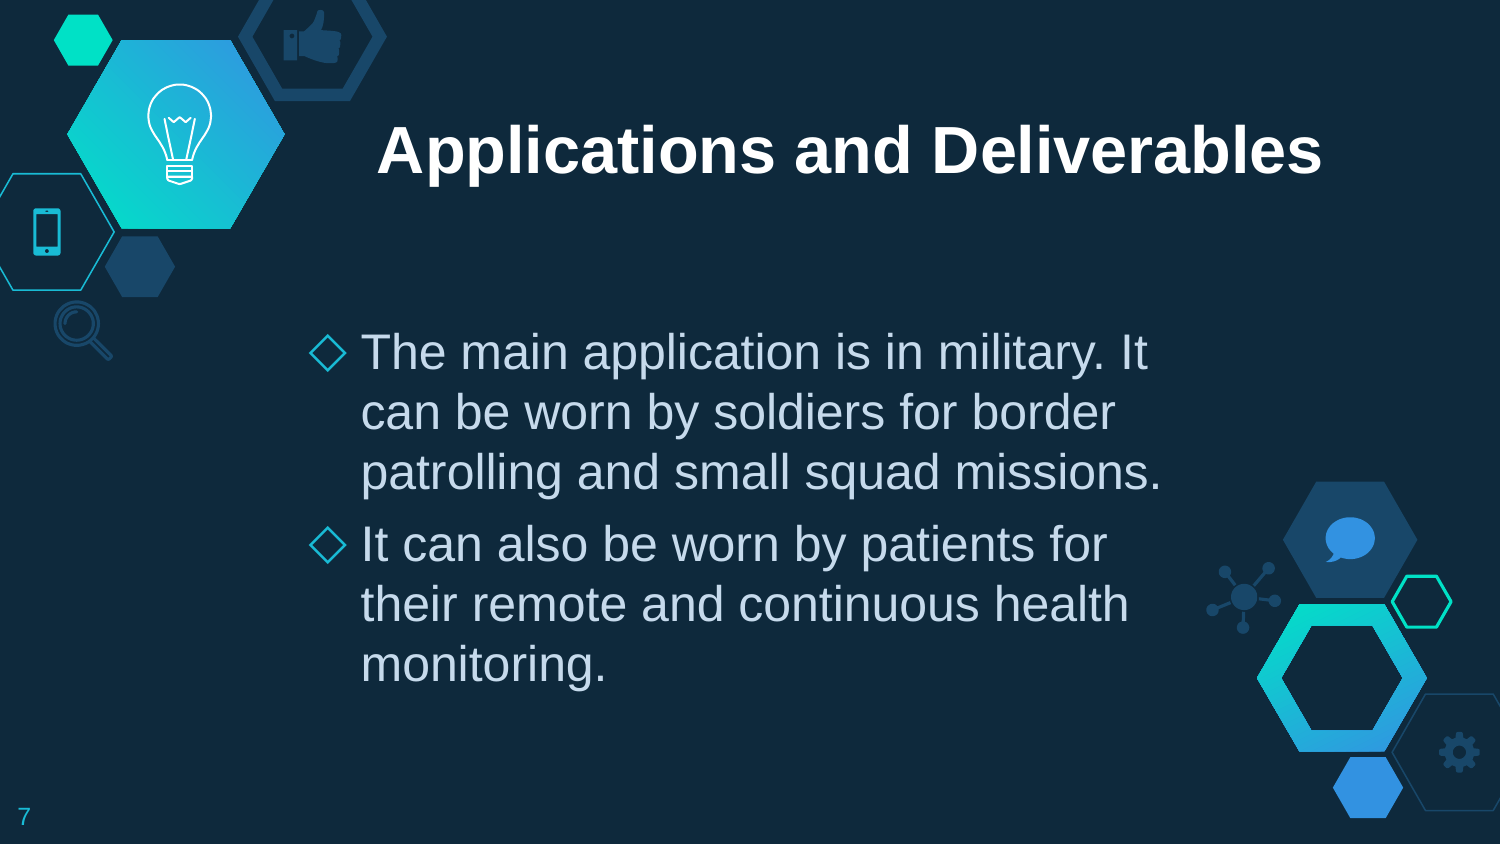

# Applications and Deliverables
The main application is in military. It can be worn by soldiers for border patrolling and small squad missions.
It can also be worn by patients for their remote and continuous health monitoring.

7